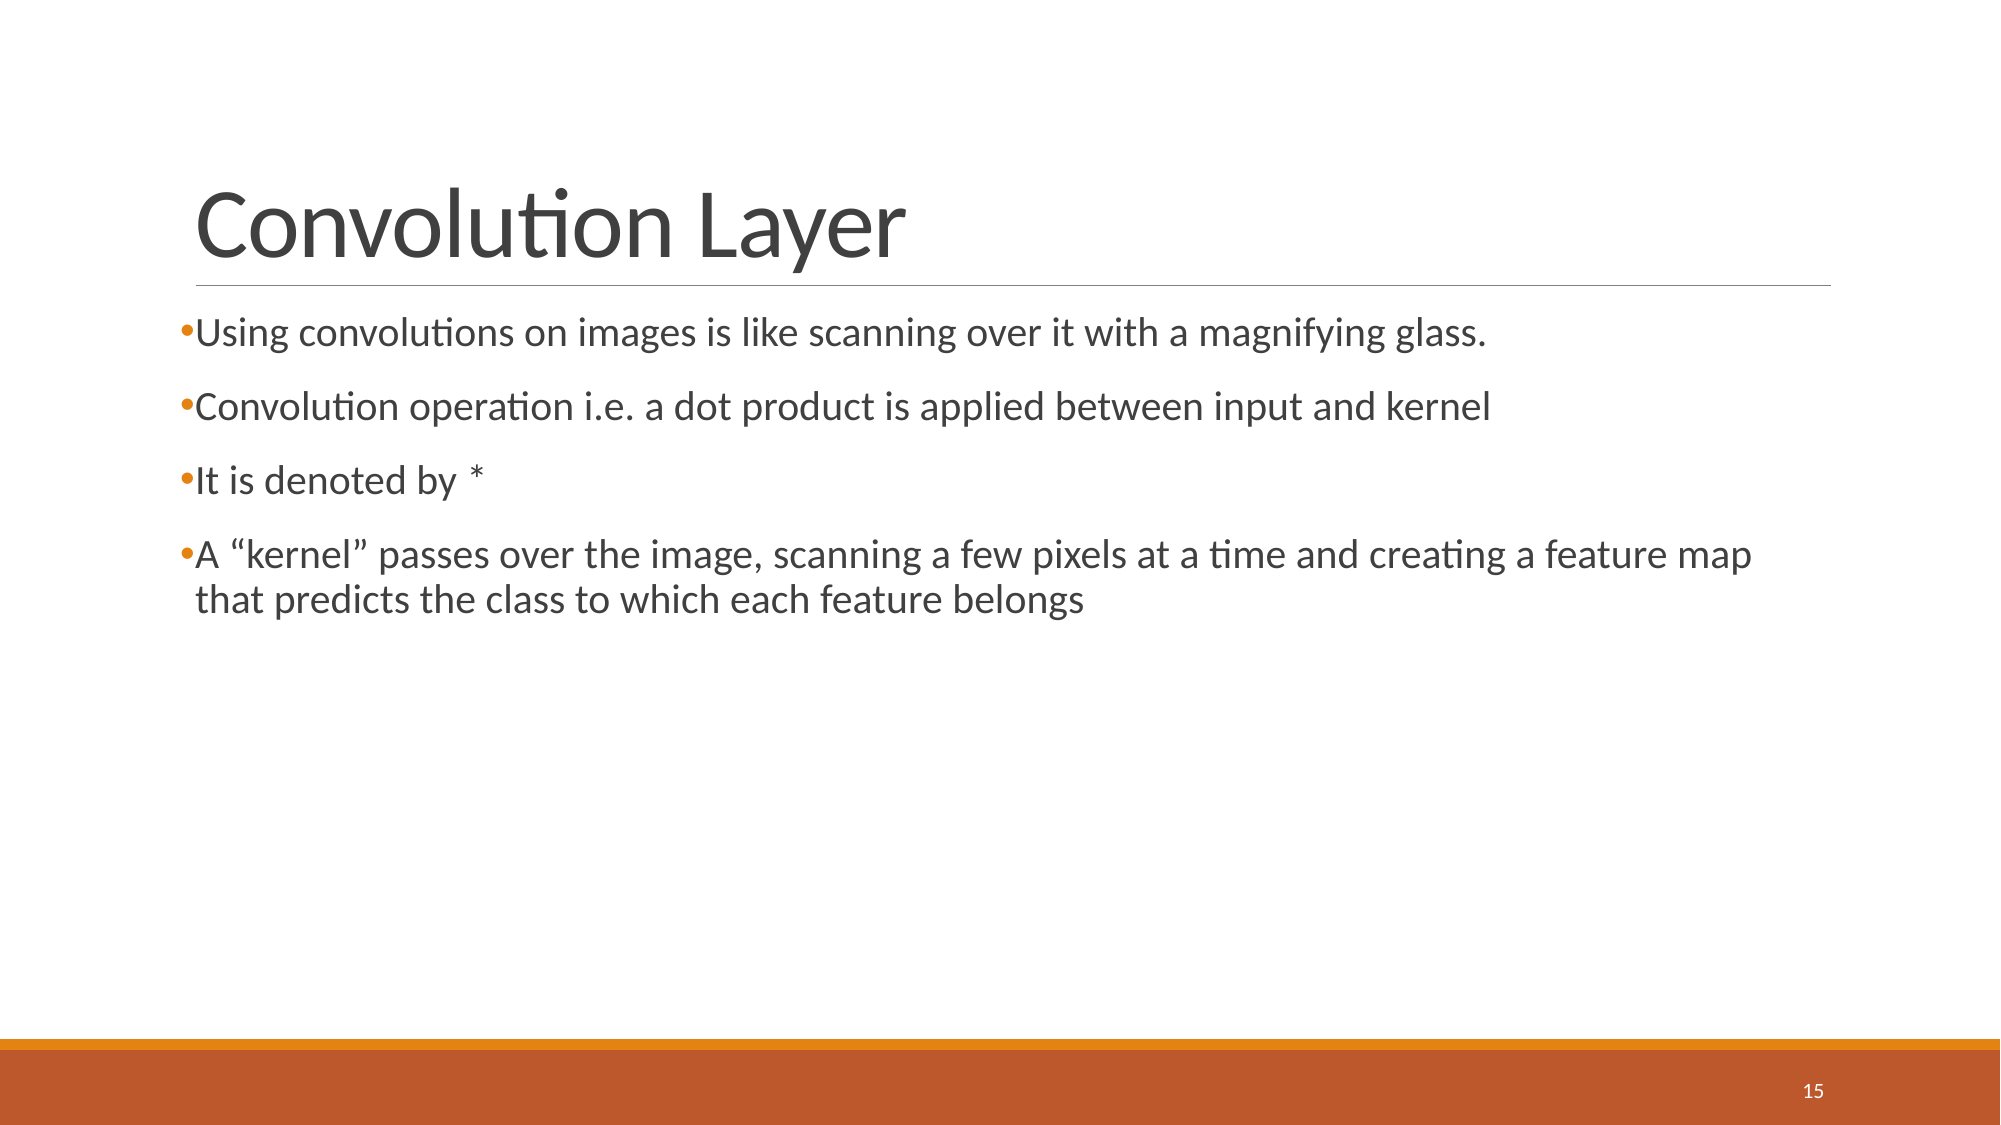

# Convolution Layer
Using convolutions on images is like scanning over it with a magnifying glass.
Convolution operation i.e. a dot product is applied between input and kernel
It is denoted by *
A “kernel” passes over the image, scanning a few pixels at a time and creating a feature map that predicts the class to which each feature belongs
15